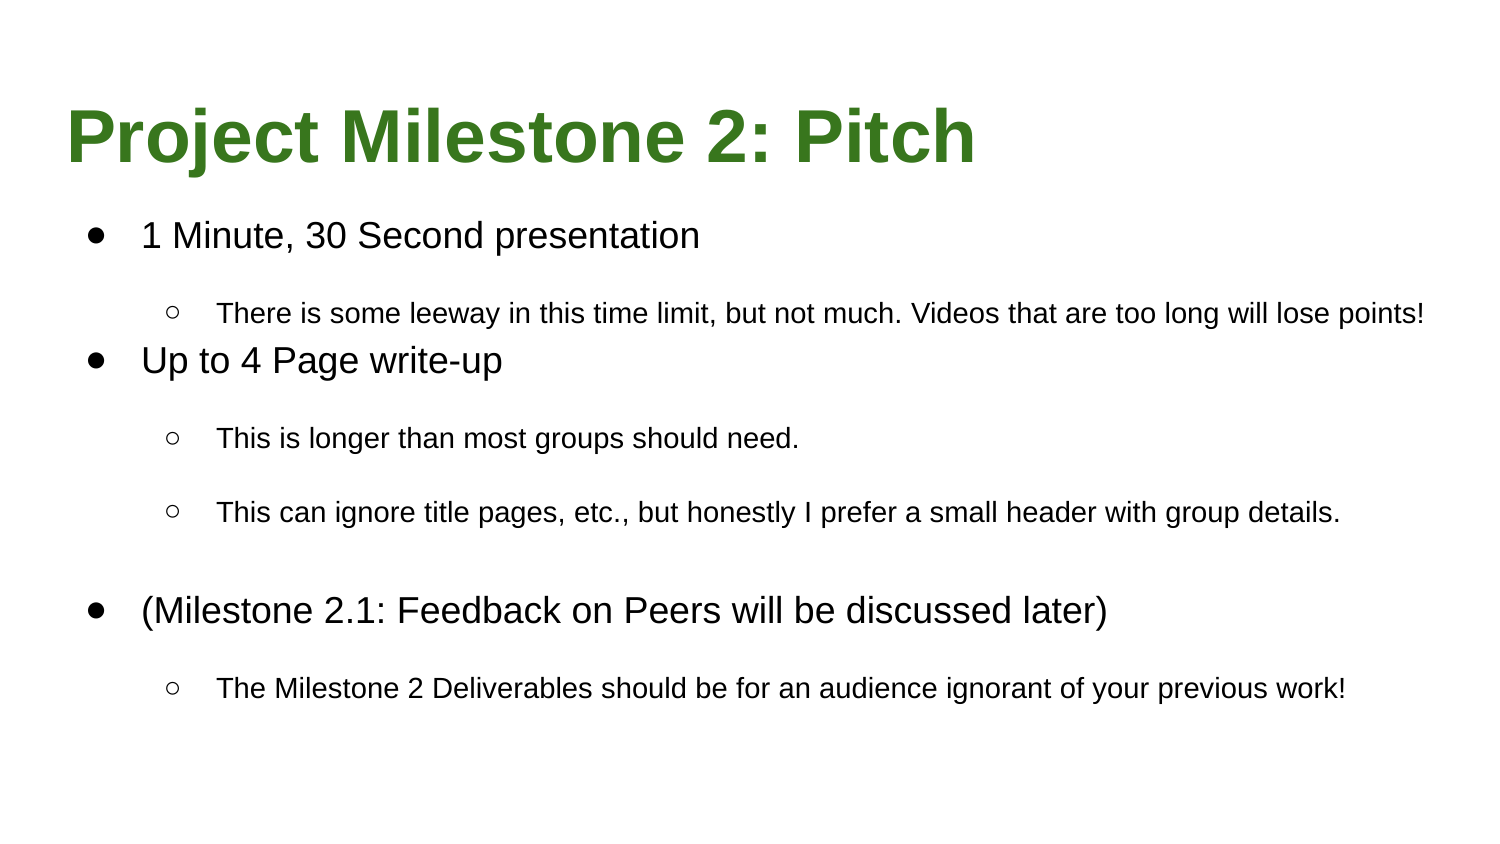

# Project Milestone 2: Pitch
1 Minute, 30 Second presentation
There is some leeway in this time limit, but not much. Videos that are too long will lose points!
Up to 4 Page write-up
This is longer than most groups should need.
This can ignore title pages, etc., but honestly I prefer a small header with group details.

(Milestone 2.1: Feedback on Peers will be discussed later)
The Milestone 2 Deliverables should be for an audience ignorant of your previous work!